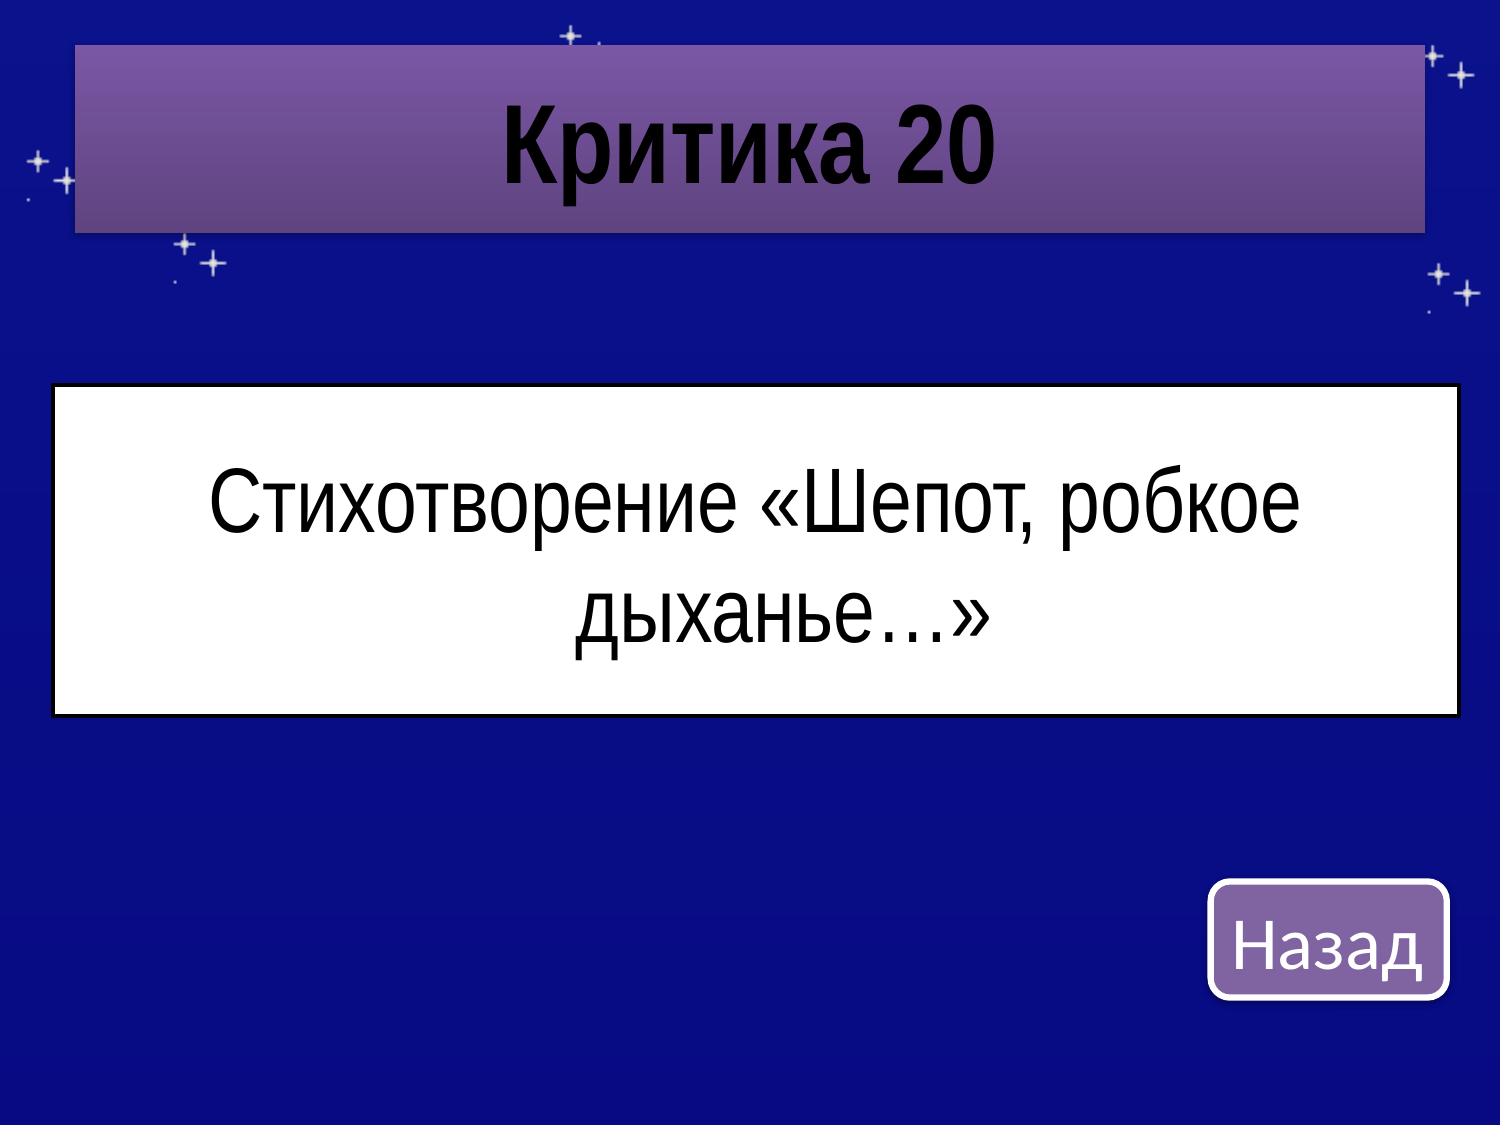

# Критика 20
Стихотворение «Шепот, робкое дыханье…»
Назад